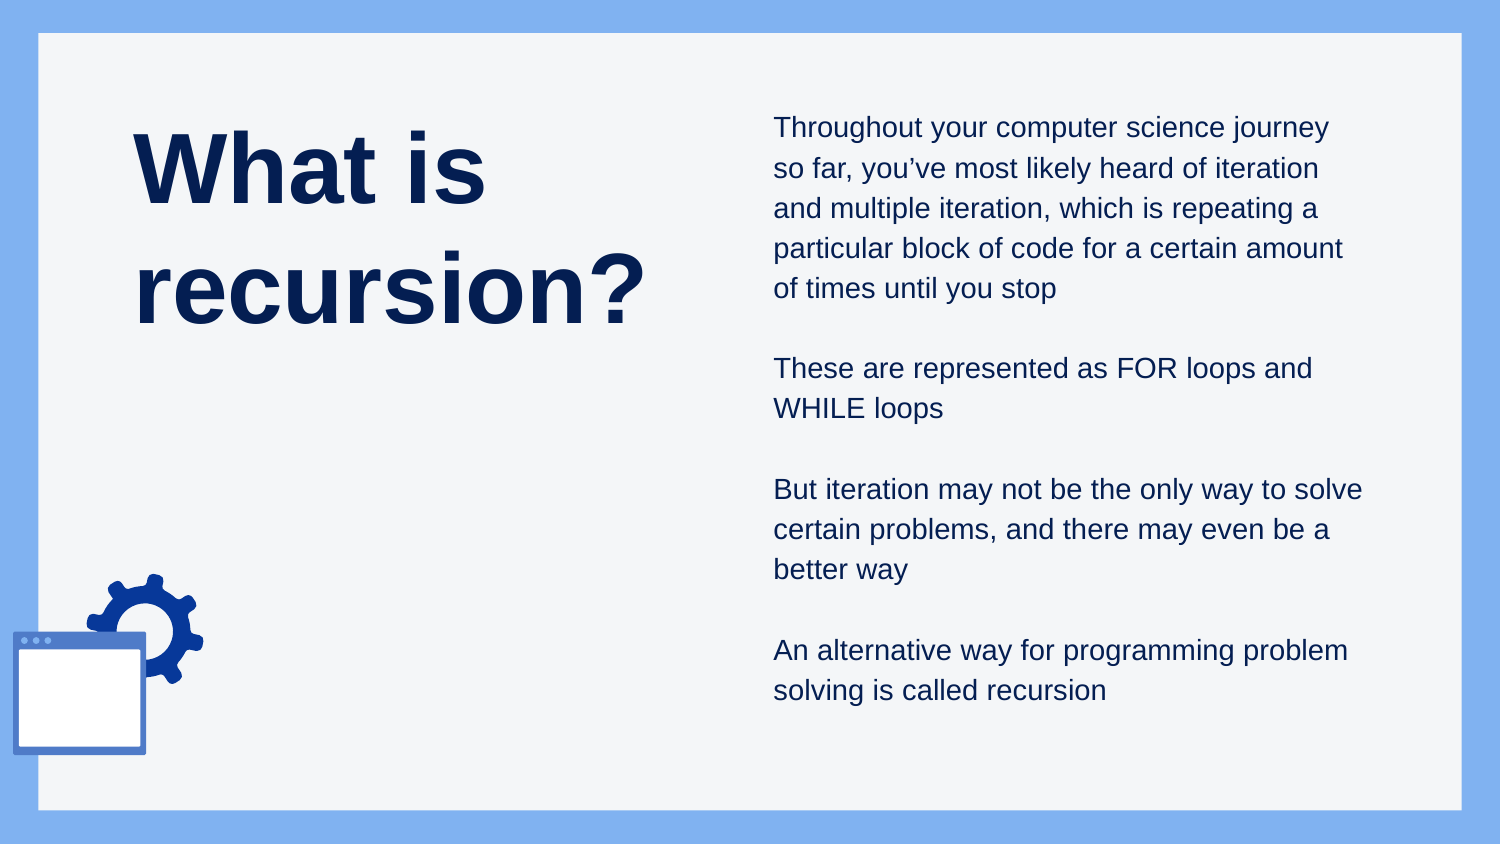

# What is recursion?
Throughout your computer science journey so far, you’ve most likely heard of iteration and multiple iteration, which is repeating a particular block of code for a certain amount of times until you stop

These are represented as FOR loops and WHILE loops

But iteration may not be the only way to solve certain problems, and there may even be a better way

An alternative way for programming problem solving is called recursion